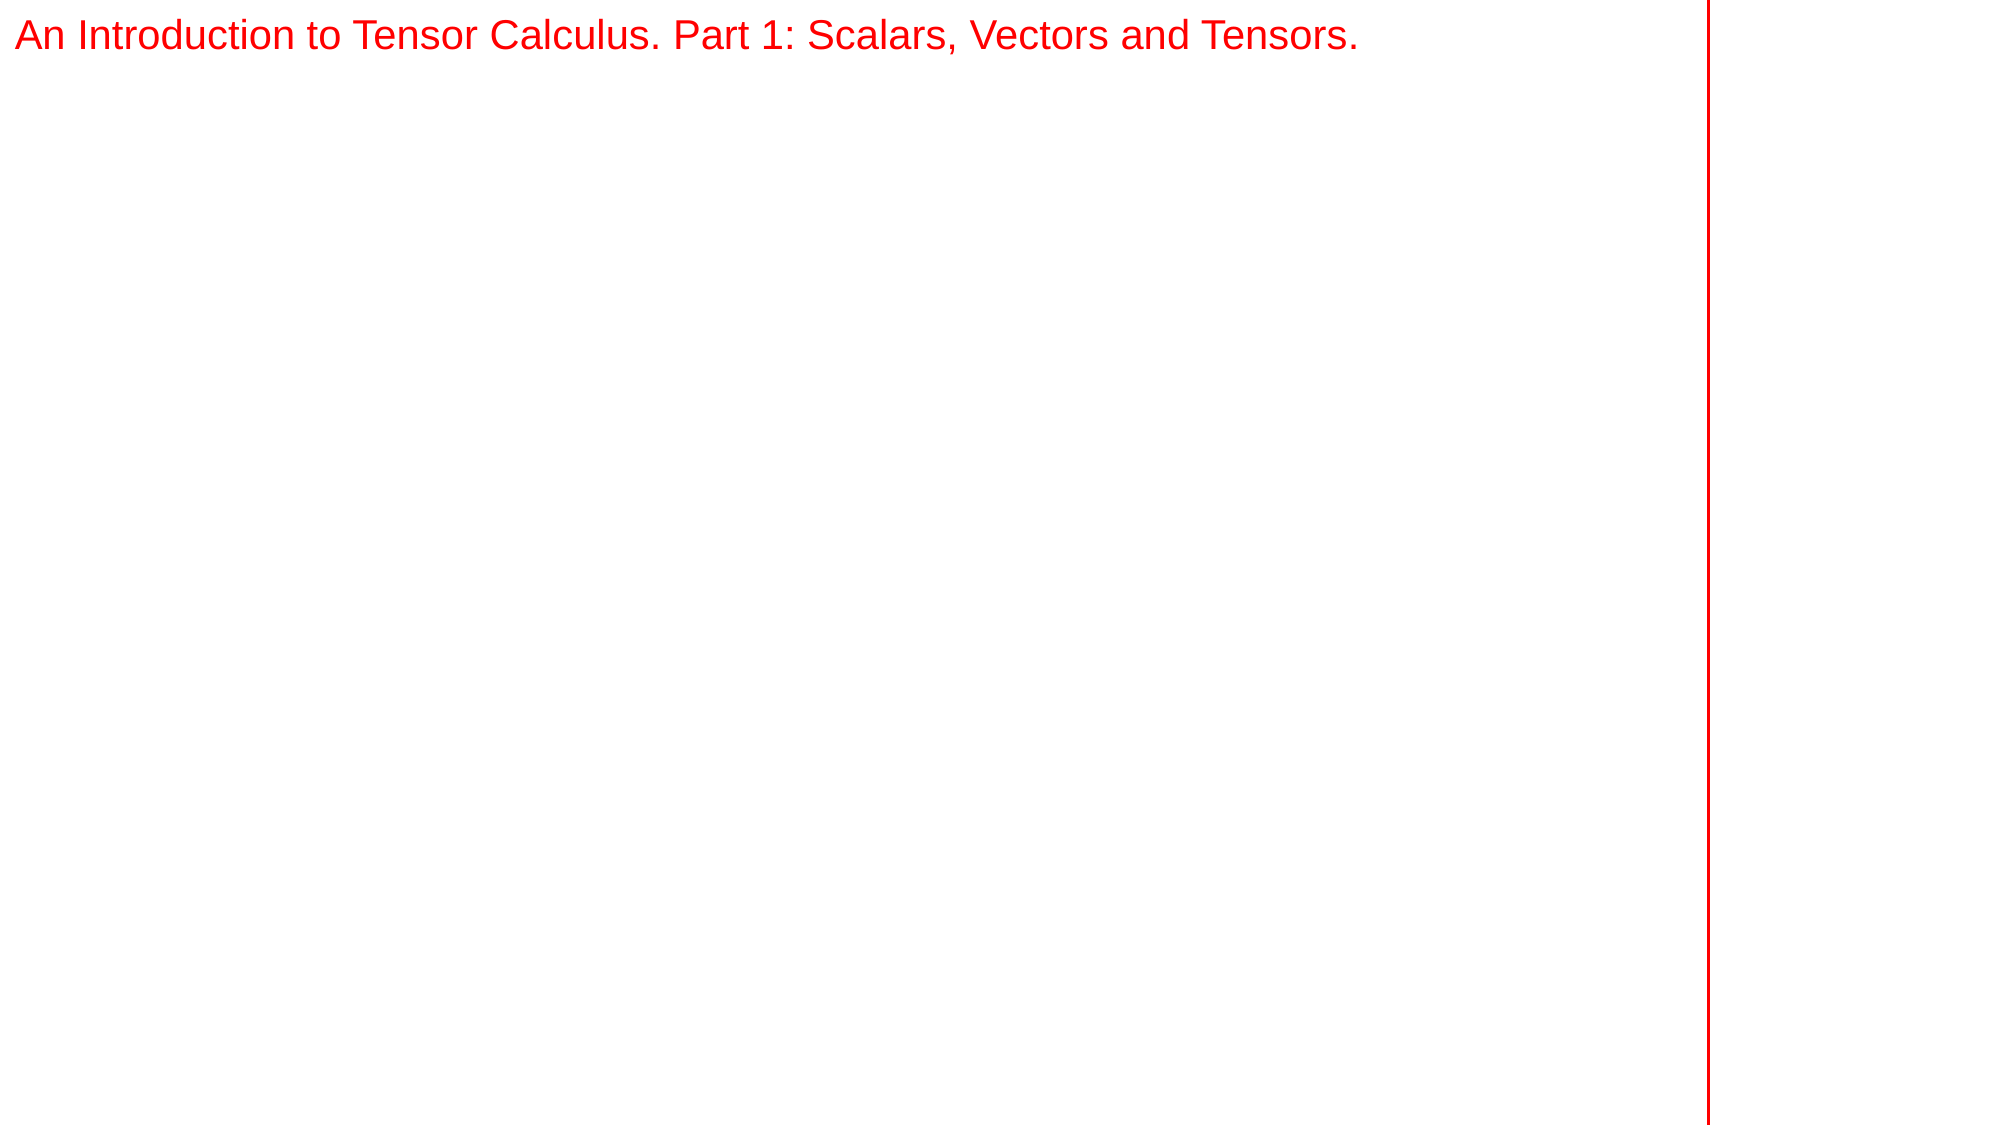

An Introduction to Tensor Calculus. Part 1: Scalars, Vectors and Tensors.